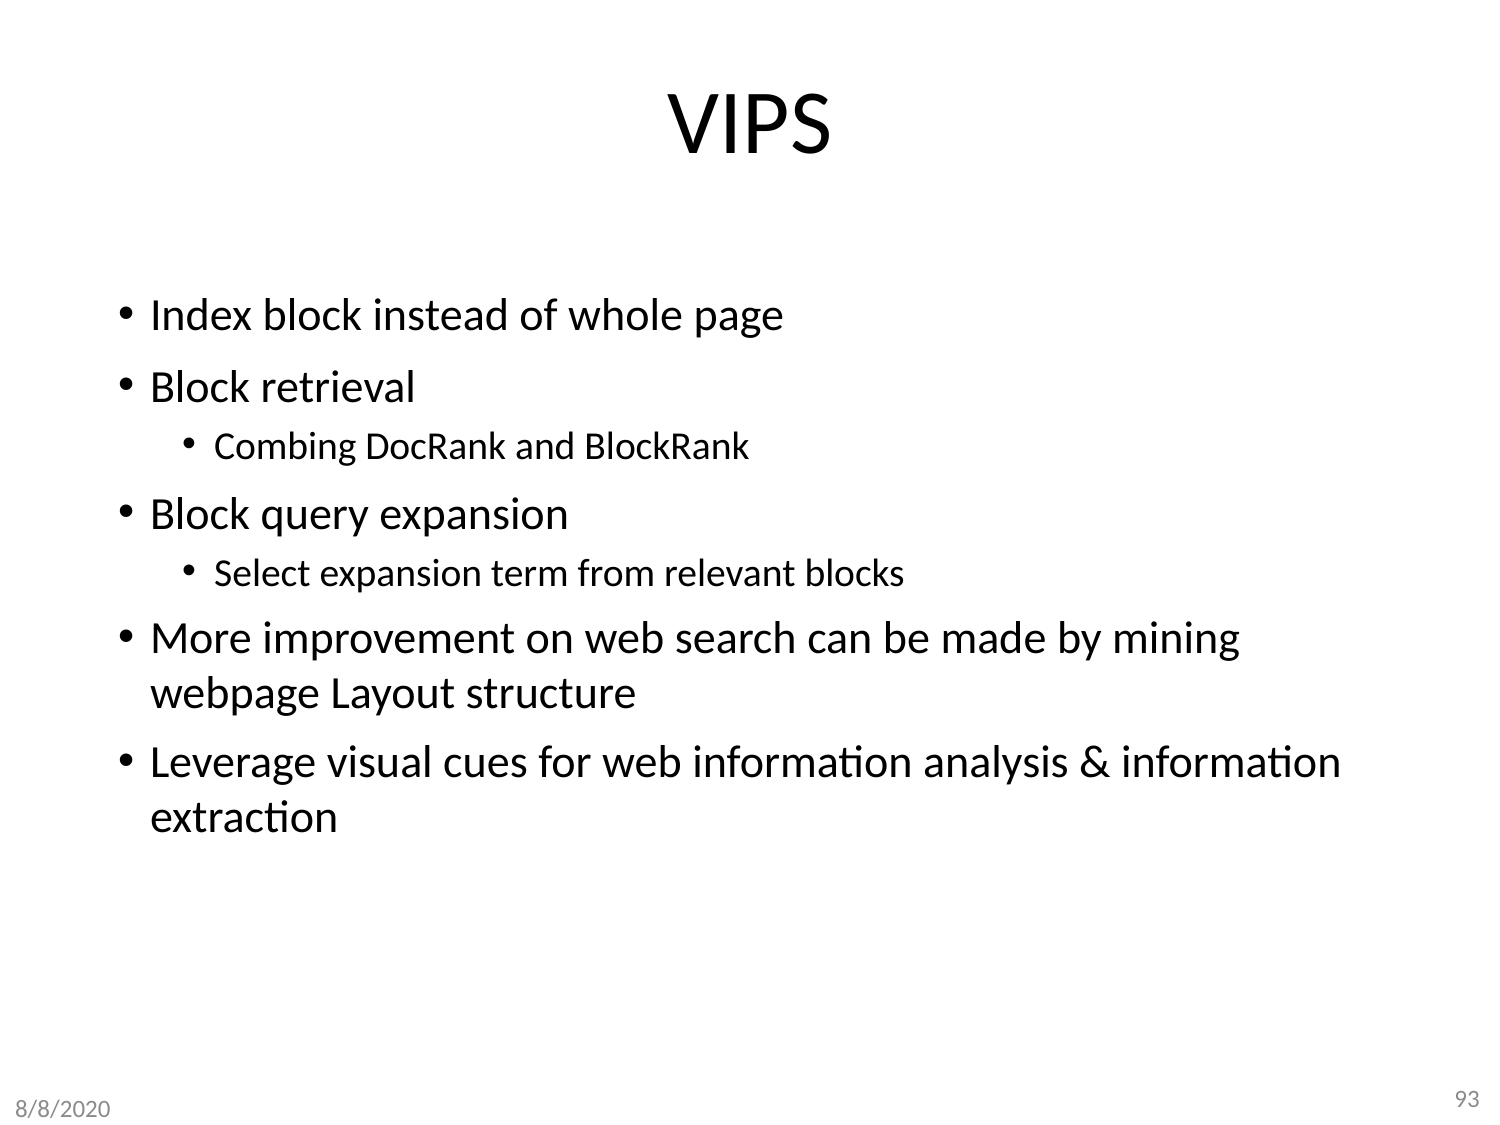

# VIPS
Index block instead of whole page
Block retrieval
Combing DocRank and BlockRank
Block query expansion
Select expansion term from relevant blocks
More improvement on web search can be made by mining webpage Layout structure
Leverage visual cues for web information analysis & information extraction

93
8/8/2020